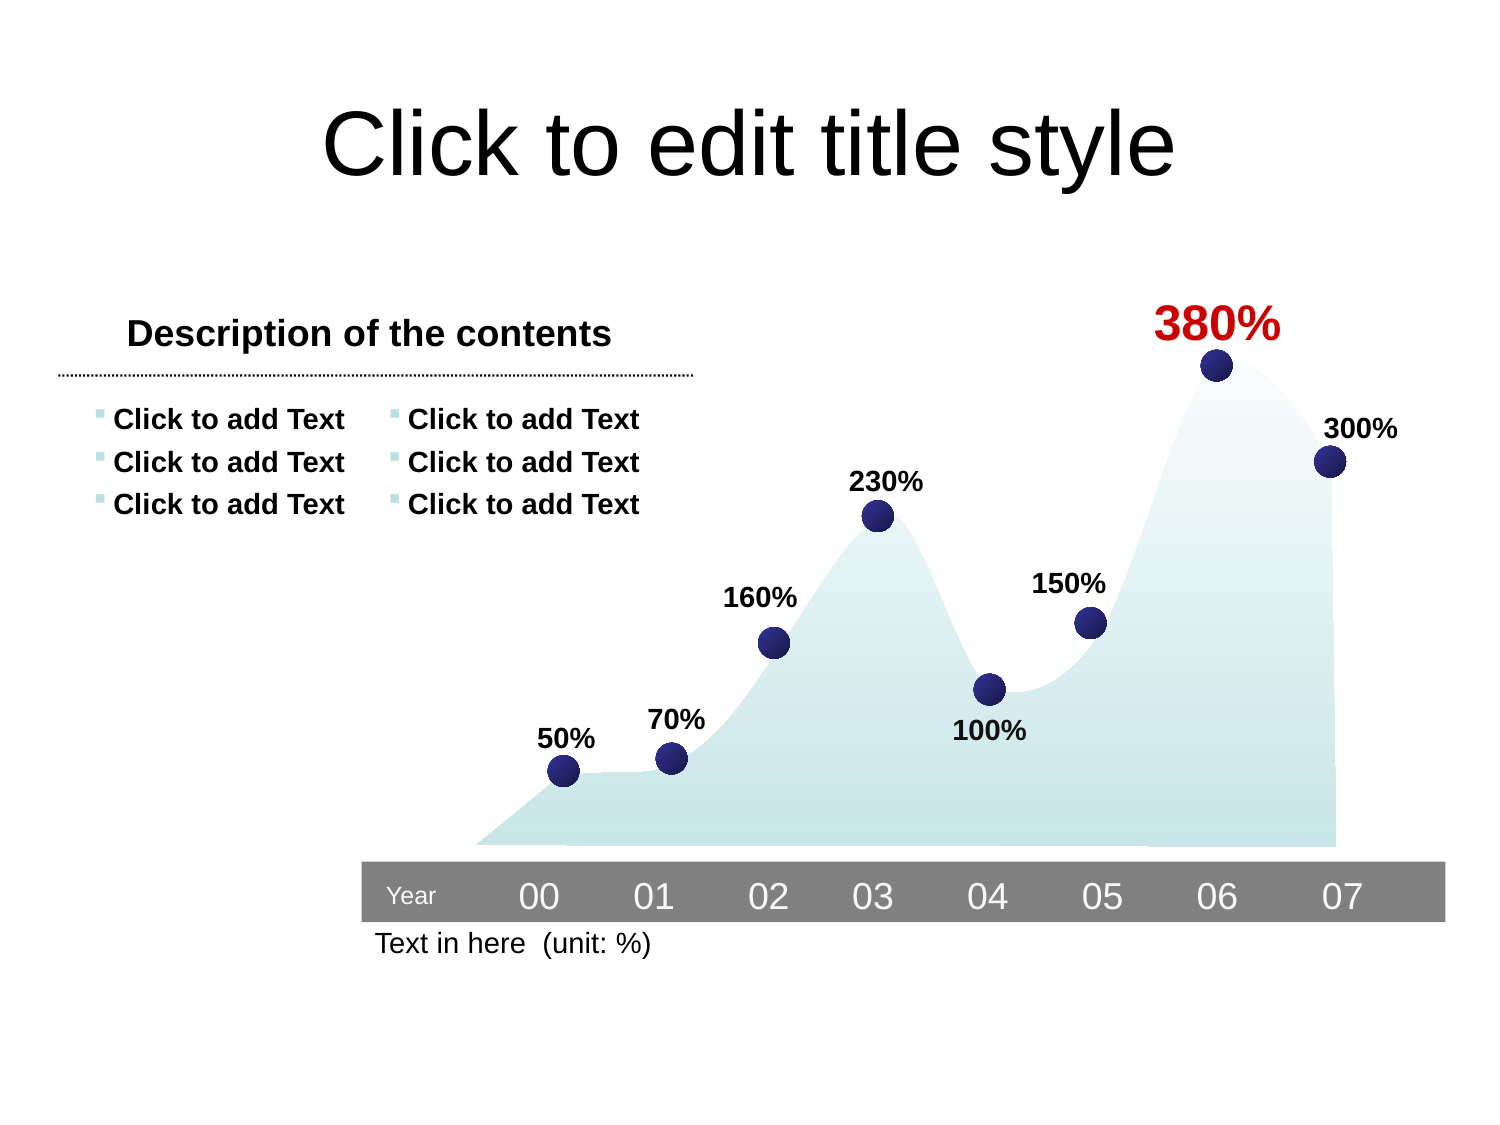

# Click to edit title style
380%
Description of the contents

Click to add Text
Click to add Text
Click to add Text
Click to add Text
Click to add Text
Click to add Text
300%

230%

150%
160%

70%
100%
50%

00       01       02      03       04       05       06        07
Year
Text in here  (unit: %)